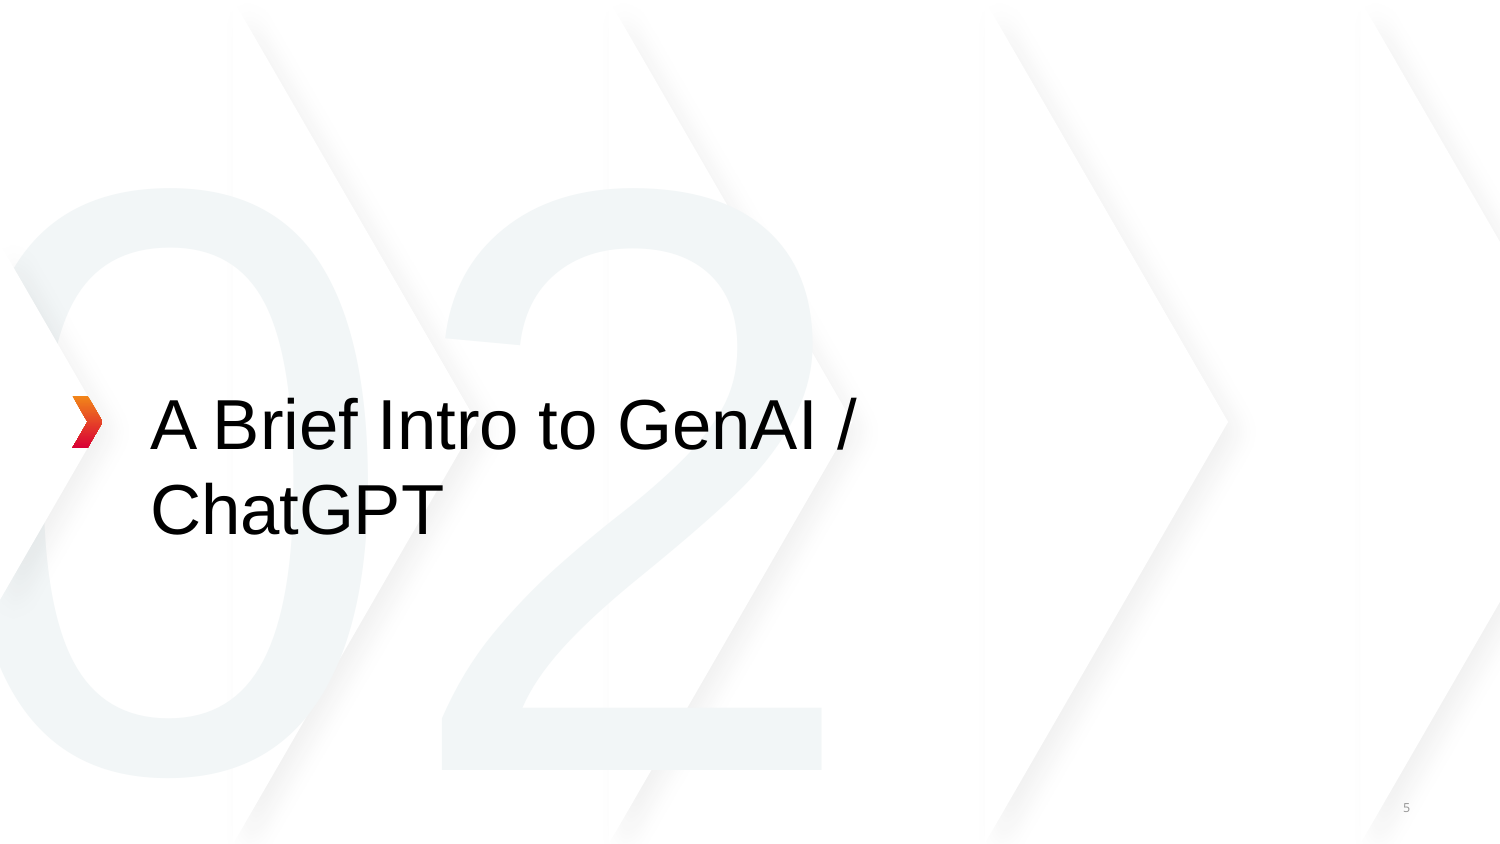

# A Brief Intro to GenAI / ChatGPT
5